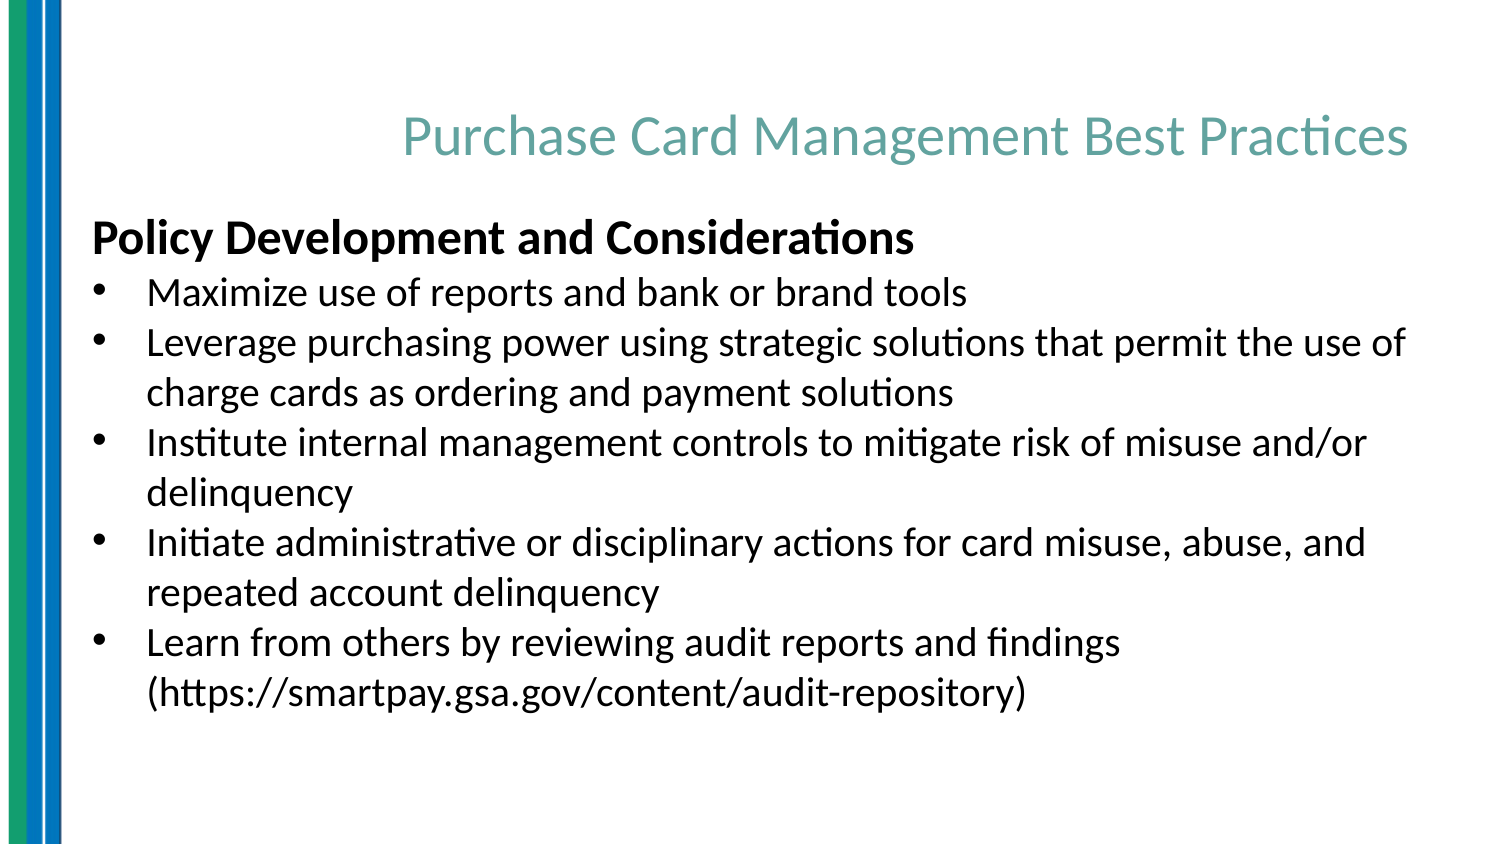

# Purchase Card Management Best Practices
Policy Development and Considerations
Maximize use of reports and bank or brand tools
Leverage purchasing power using strategic solutions that permit the use of charge cards as ordering and payment solutions
Institute internal management controls to mitigate risk of misuse and/or delinquency
Initiate administrative or disciplinary actions for card misuse, abuse, and repeated account delinquency
Learn from others by reviewing audit reports and findings (https://smartpay.gsa.gov/content/audit-repository)